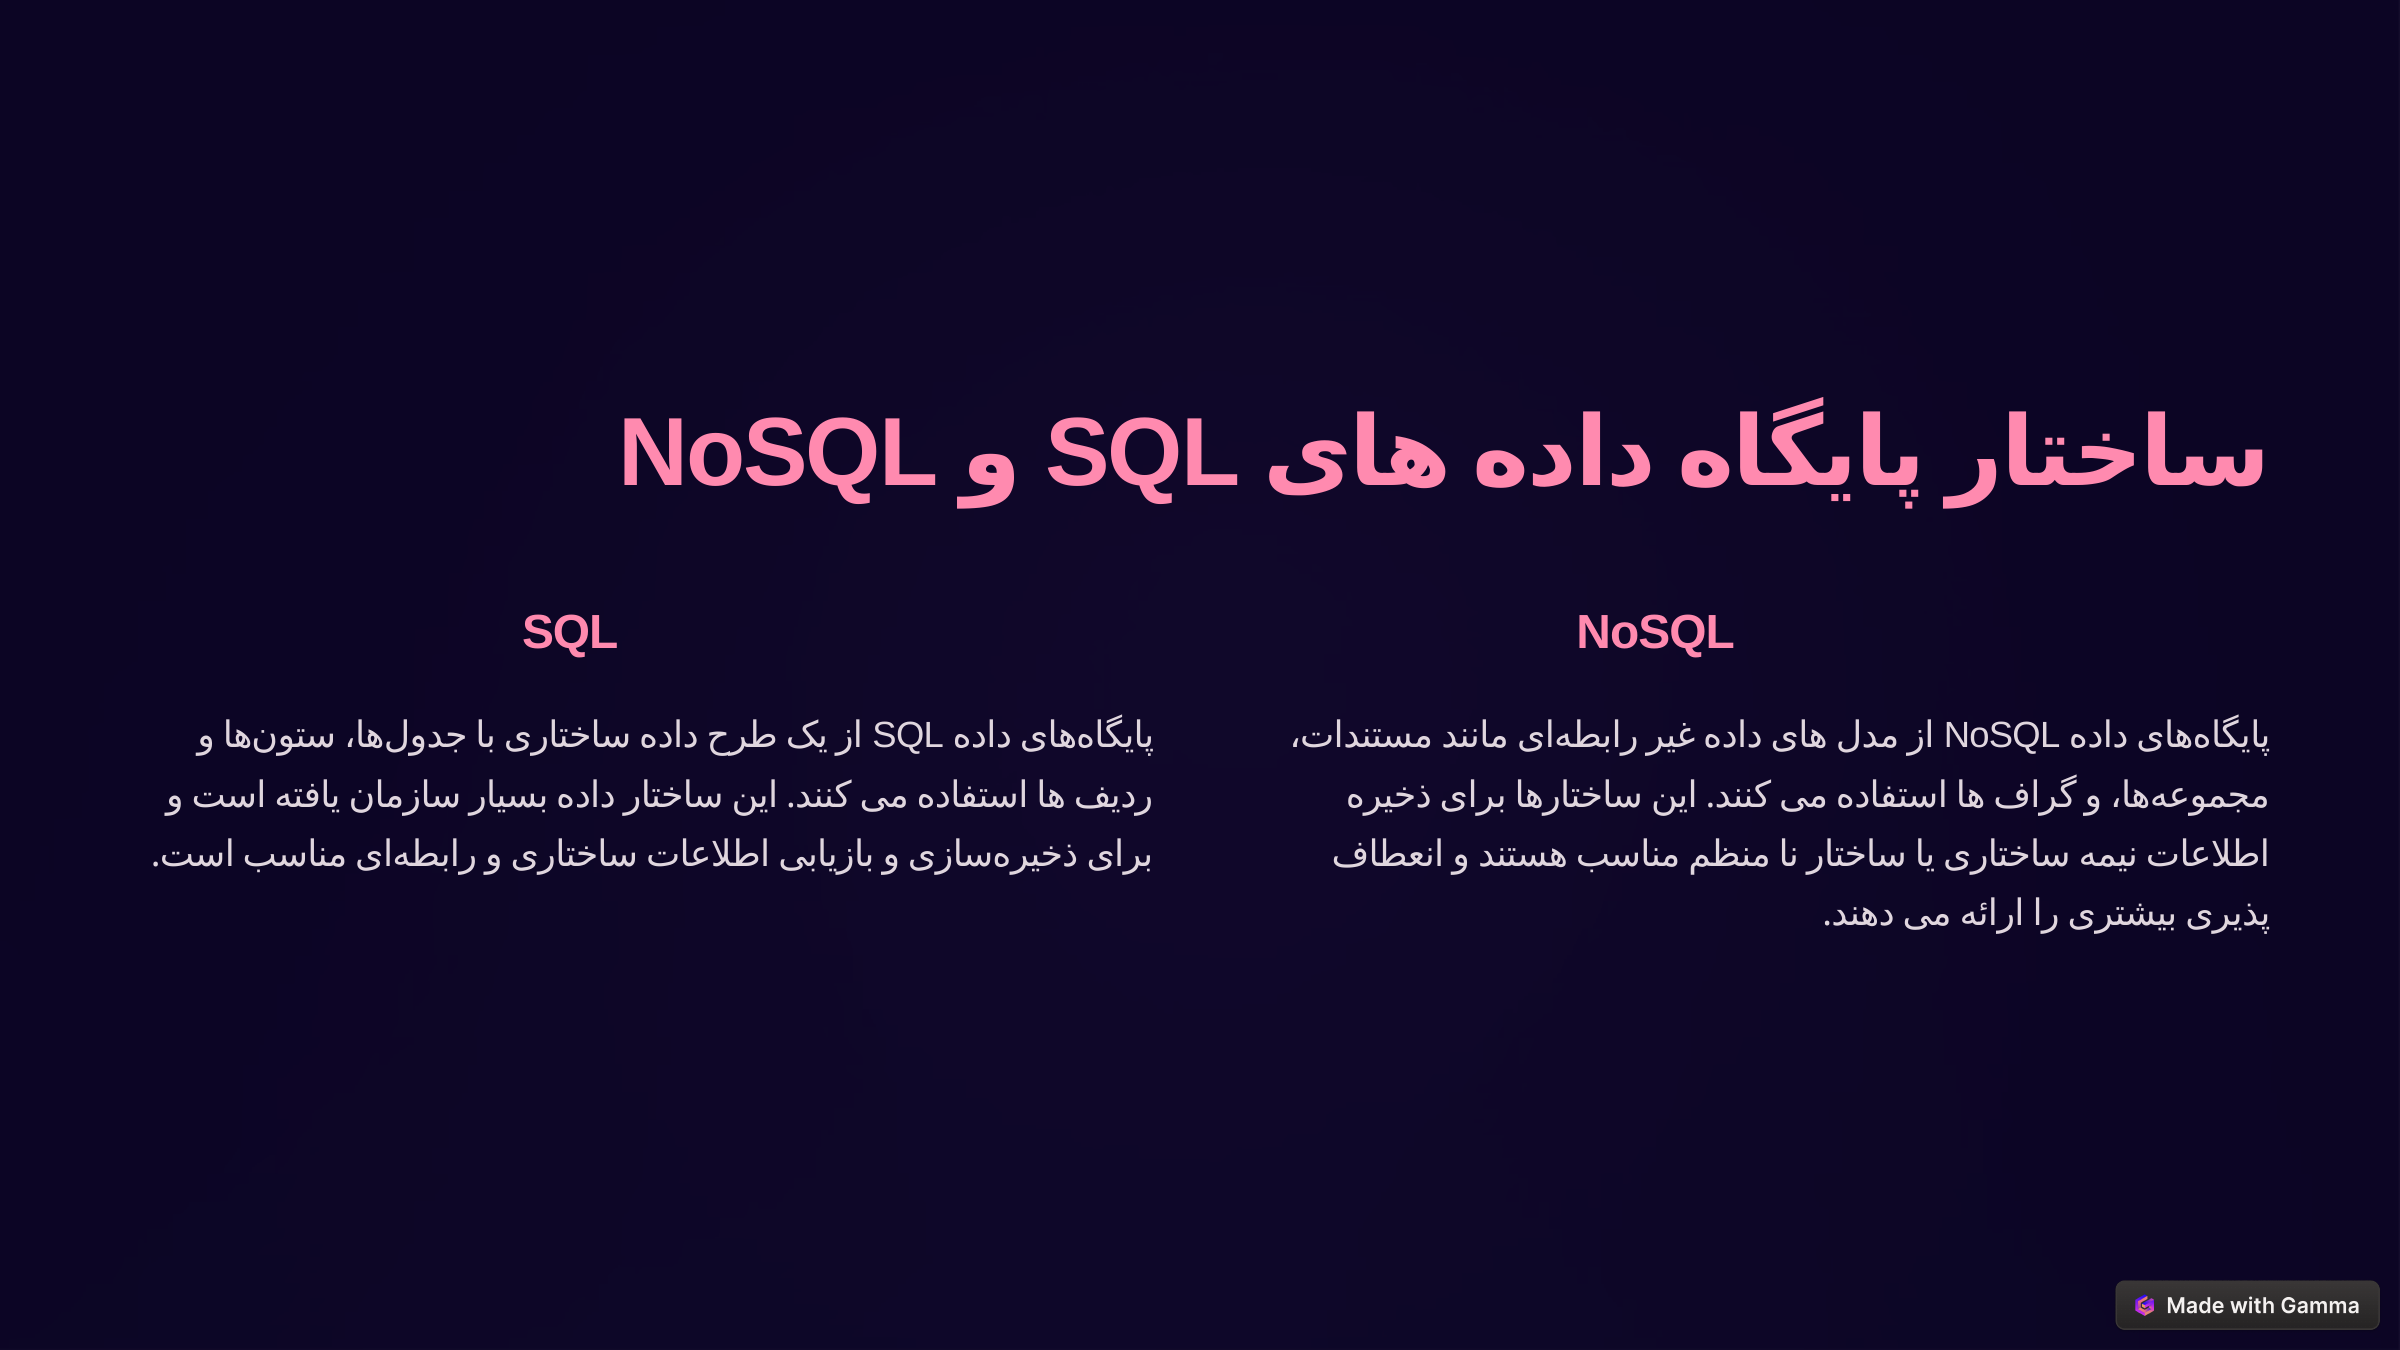

ساختار پایگاه داده های SQL و NoSQL
SQL
NoSQL
پایگاه‌های داده SQL از یک طرح داده ساختاری با جدول‌ها، ستون‌ها و ردیف ها استفاده می کنند. این ساختار داده بسیار سازمان یافته است و برای ذخیره‌سازی و بازیابی اطلاعات ساختاری و رابطه‌ای مناسب است.
پایگاه‌های داده NoSQL از مدل های داده غیر رابطه‌ای مانند مستندات، مجموعه‌ها، و گراف ها استفاده می کنند. این ساختارها برای ذخیره اطلاعات نیمه ساختاری یا ساختار نا منظم مناسب هستند و انعطاف پذیری بیشتری را ارائه می دهند.